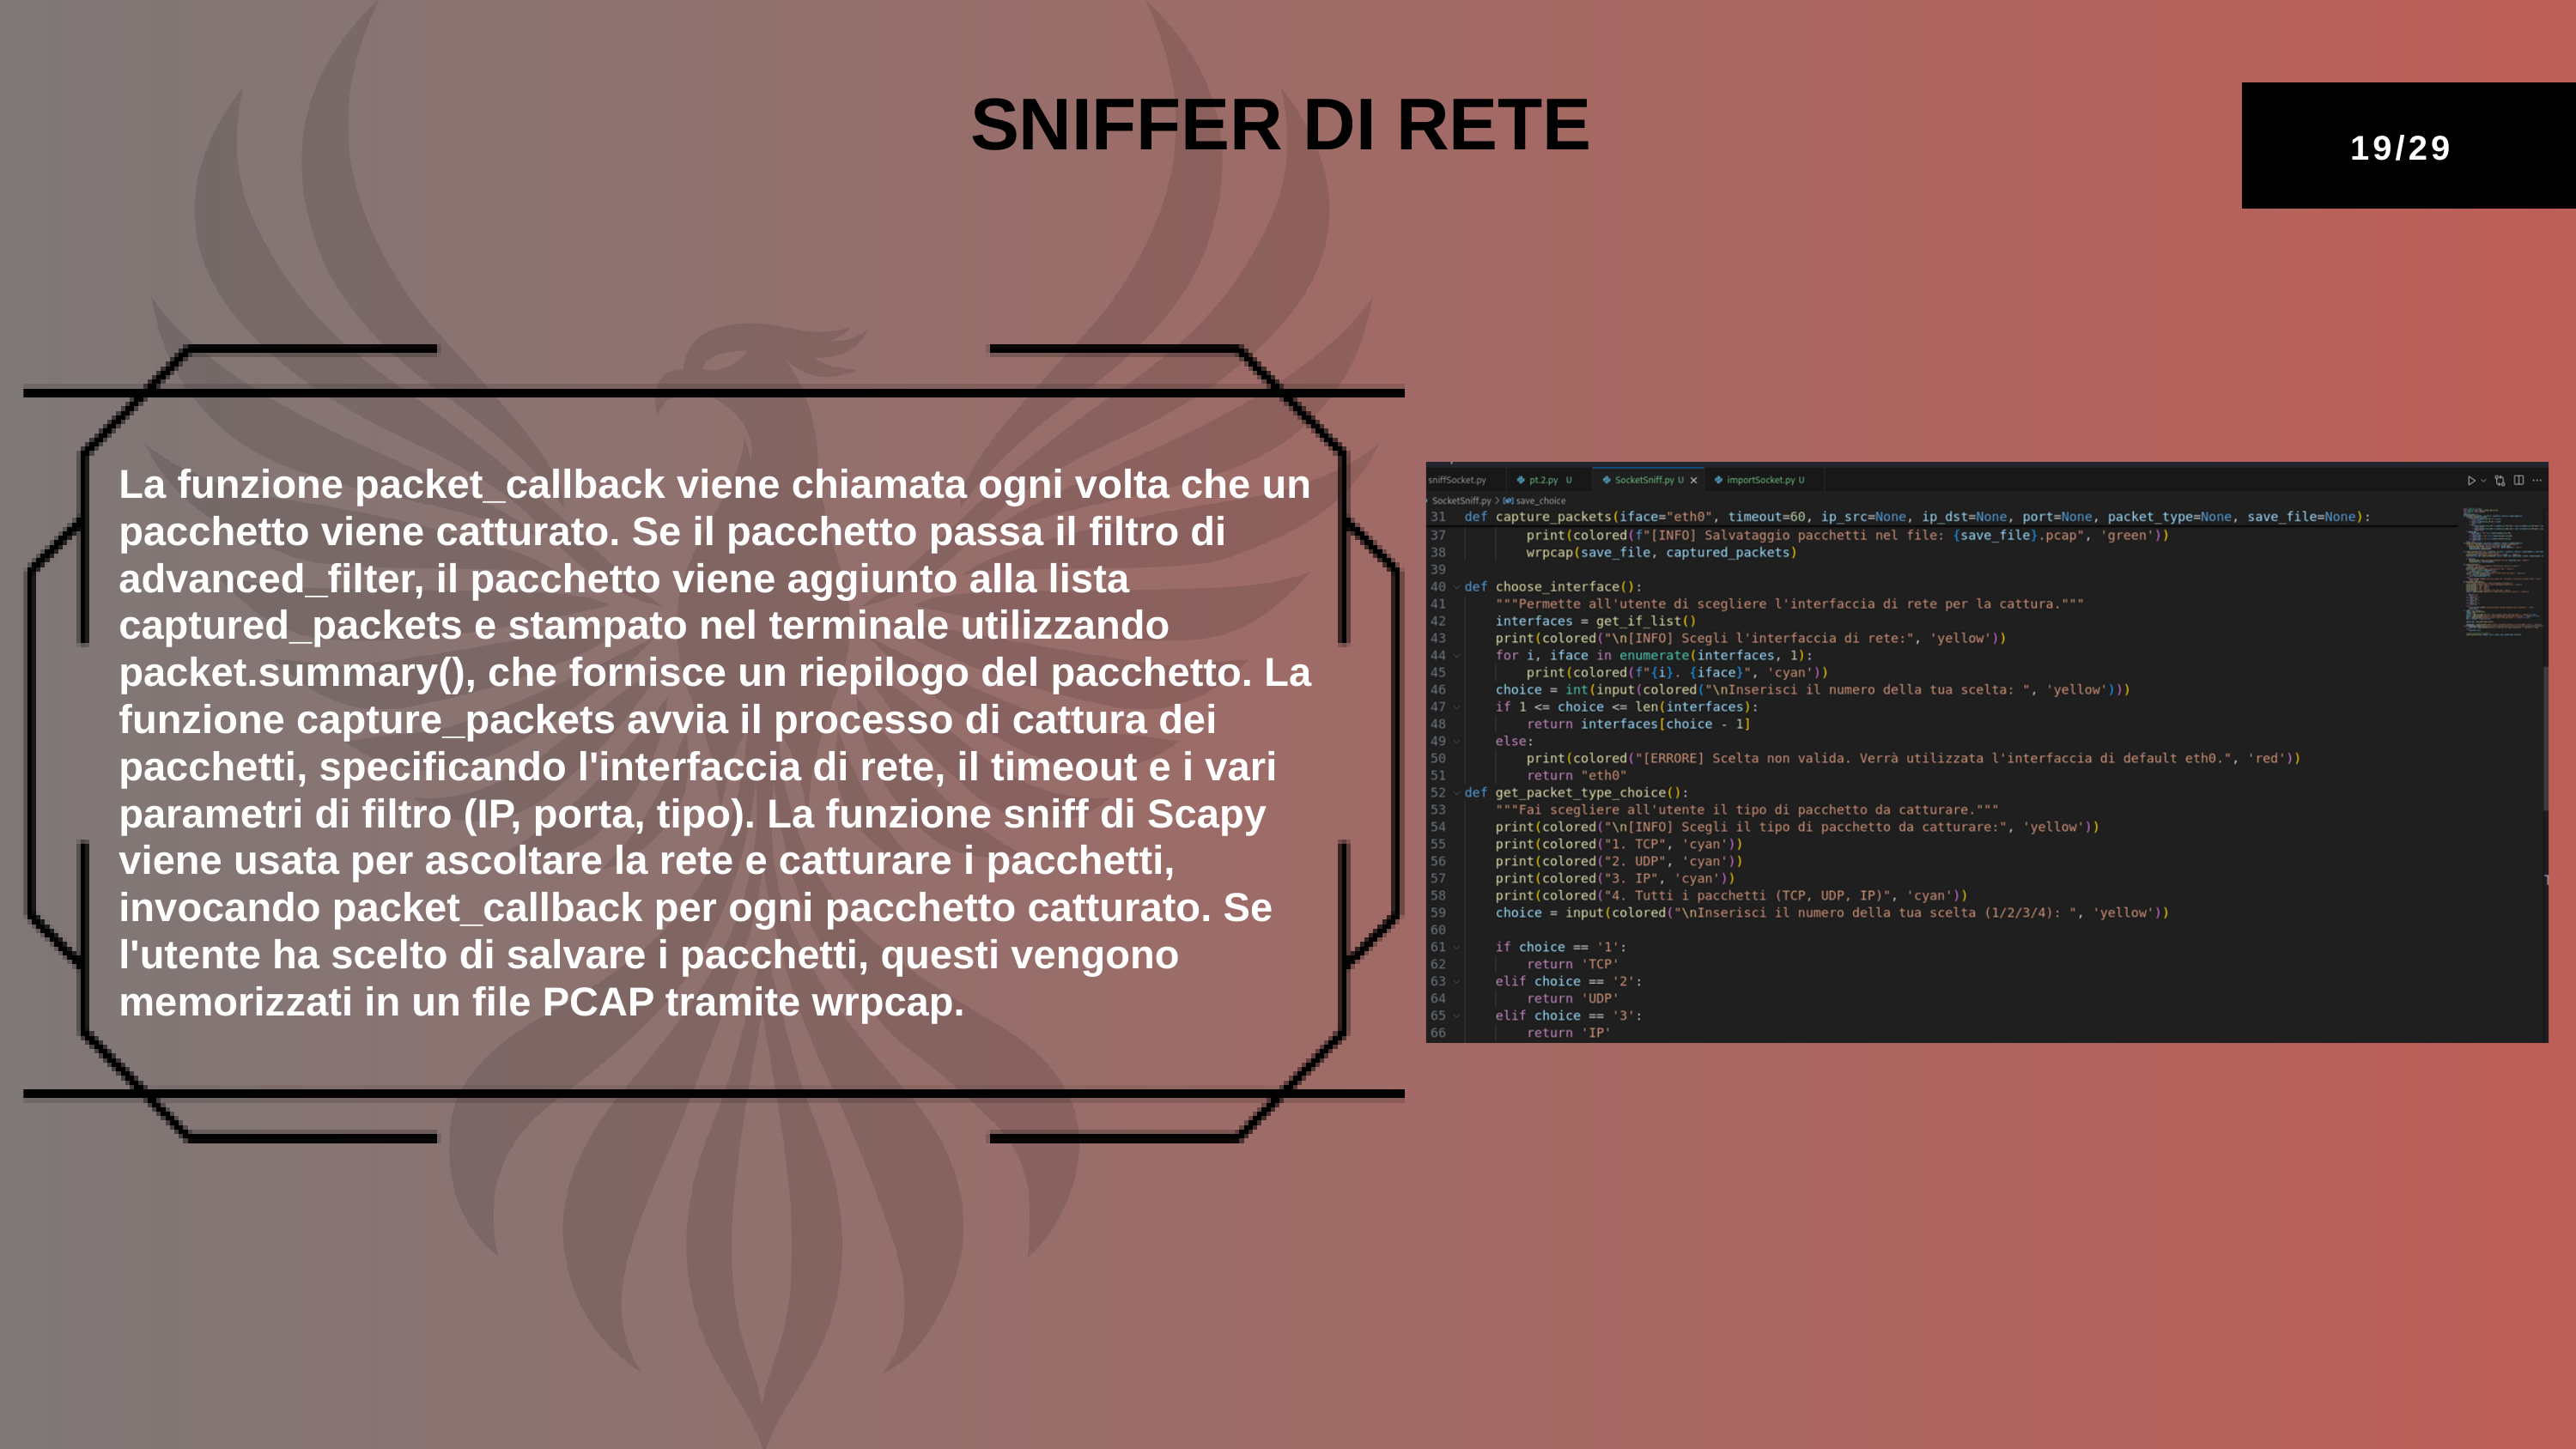

SNIFFER DI RETE

19/29

La funzione packet_callback viene chiamata ogni volta che un pacchetto viene catturato. Se il pacchetto passa il filtro di advanced_filter, il pacchetto viene aggiunto alla lista captured_packets e stampato nel terminale utilizzando packet.summary(), che fornisce un riepilogo del pacchetto. La funzione capture_packets avvia il processo di cattura dei pacchetti, specificando l'interfaccia di rete, il timeout e i vari parametri di filtro (IP, porta, tipo). La funzione sniff di Scapy viene usata per ascoltare la rete e catturare i pacchetti, invocando packet_callback per ogni pacchetto catturato. Se l'utente ha scelto di salvare i pacchetti, questi vengono memorizzati in un file PCAP tramite wrpcap.